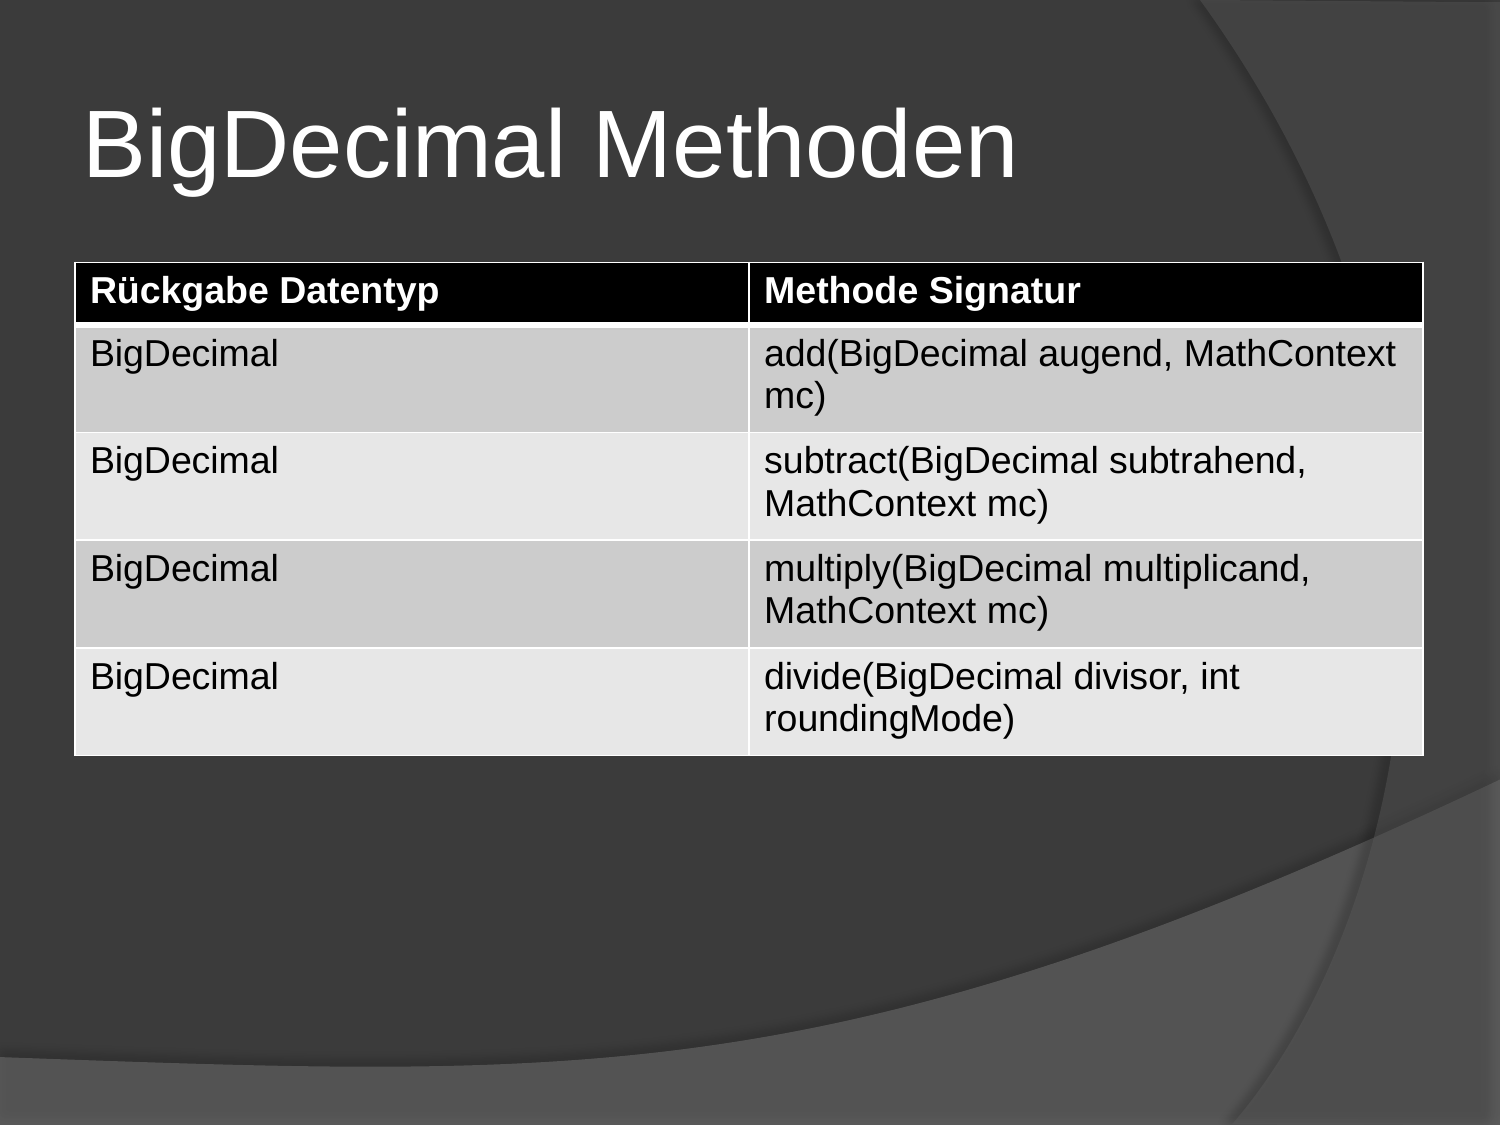

# BigDecimal Methoden
| Rückgabe Datentyp | Methode Signatur |
| --- | --- |
| BigDecimal | add(BigDecimal augend, MathContext mc) |
| BigDecimal | subtract(BigDecimal subtrahend, MathContext mc) |
| BigDecimal | multiply(BigDecimal multiplicand, MathContext mc) |
| BigDecimal | divide(BigDecimal divisor, int roundingMode) |